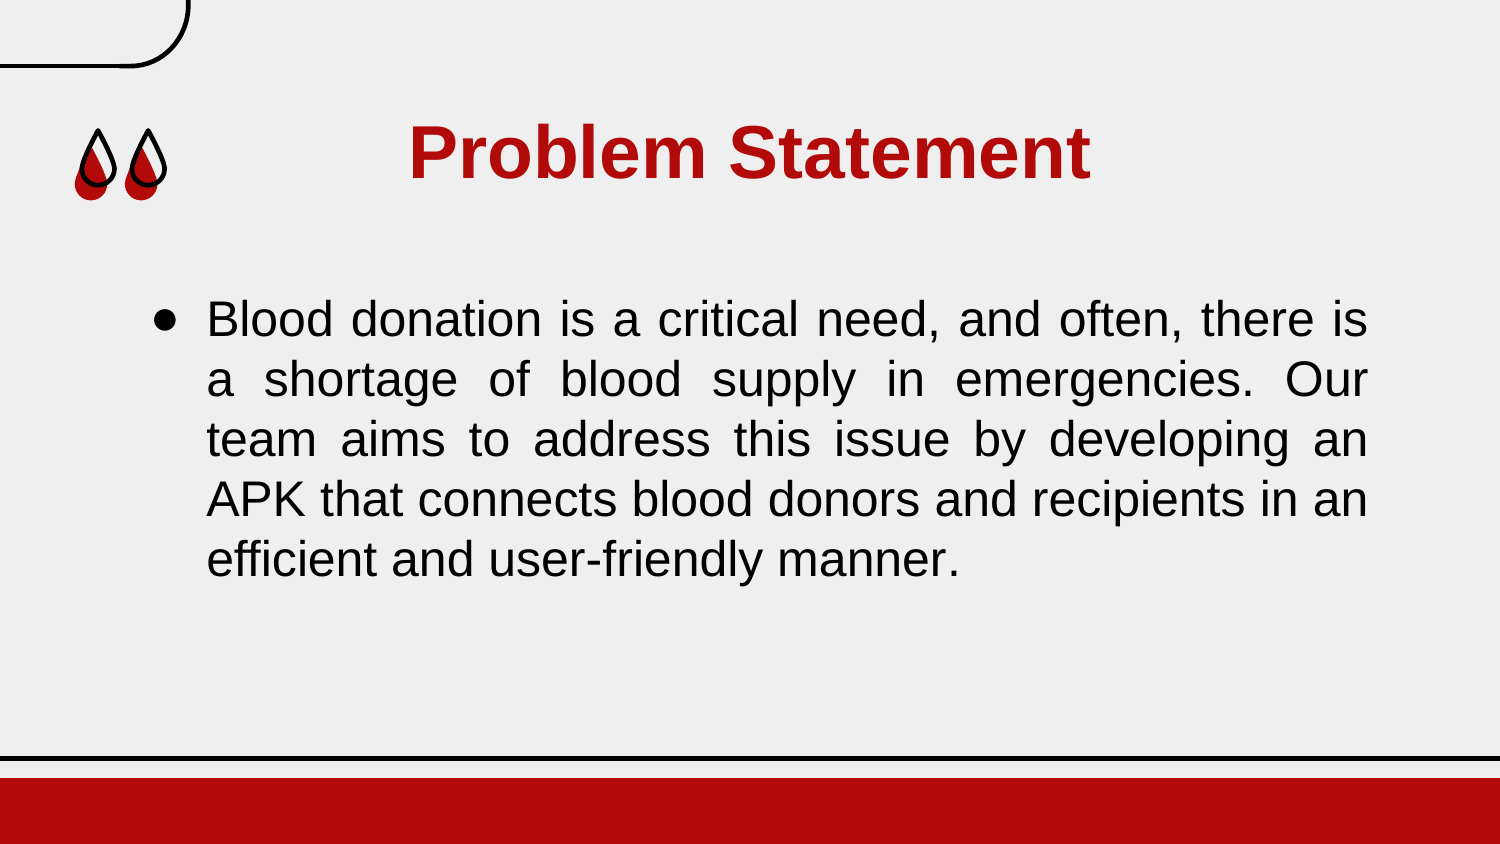

# Problem Statement

Blood donation is a critical need, and often, there is a shortage of blood supply in emergencies. Our team aims to address this issue by developing an APK that connects blood donors and recipients in an efficient and user-friendly manner.